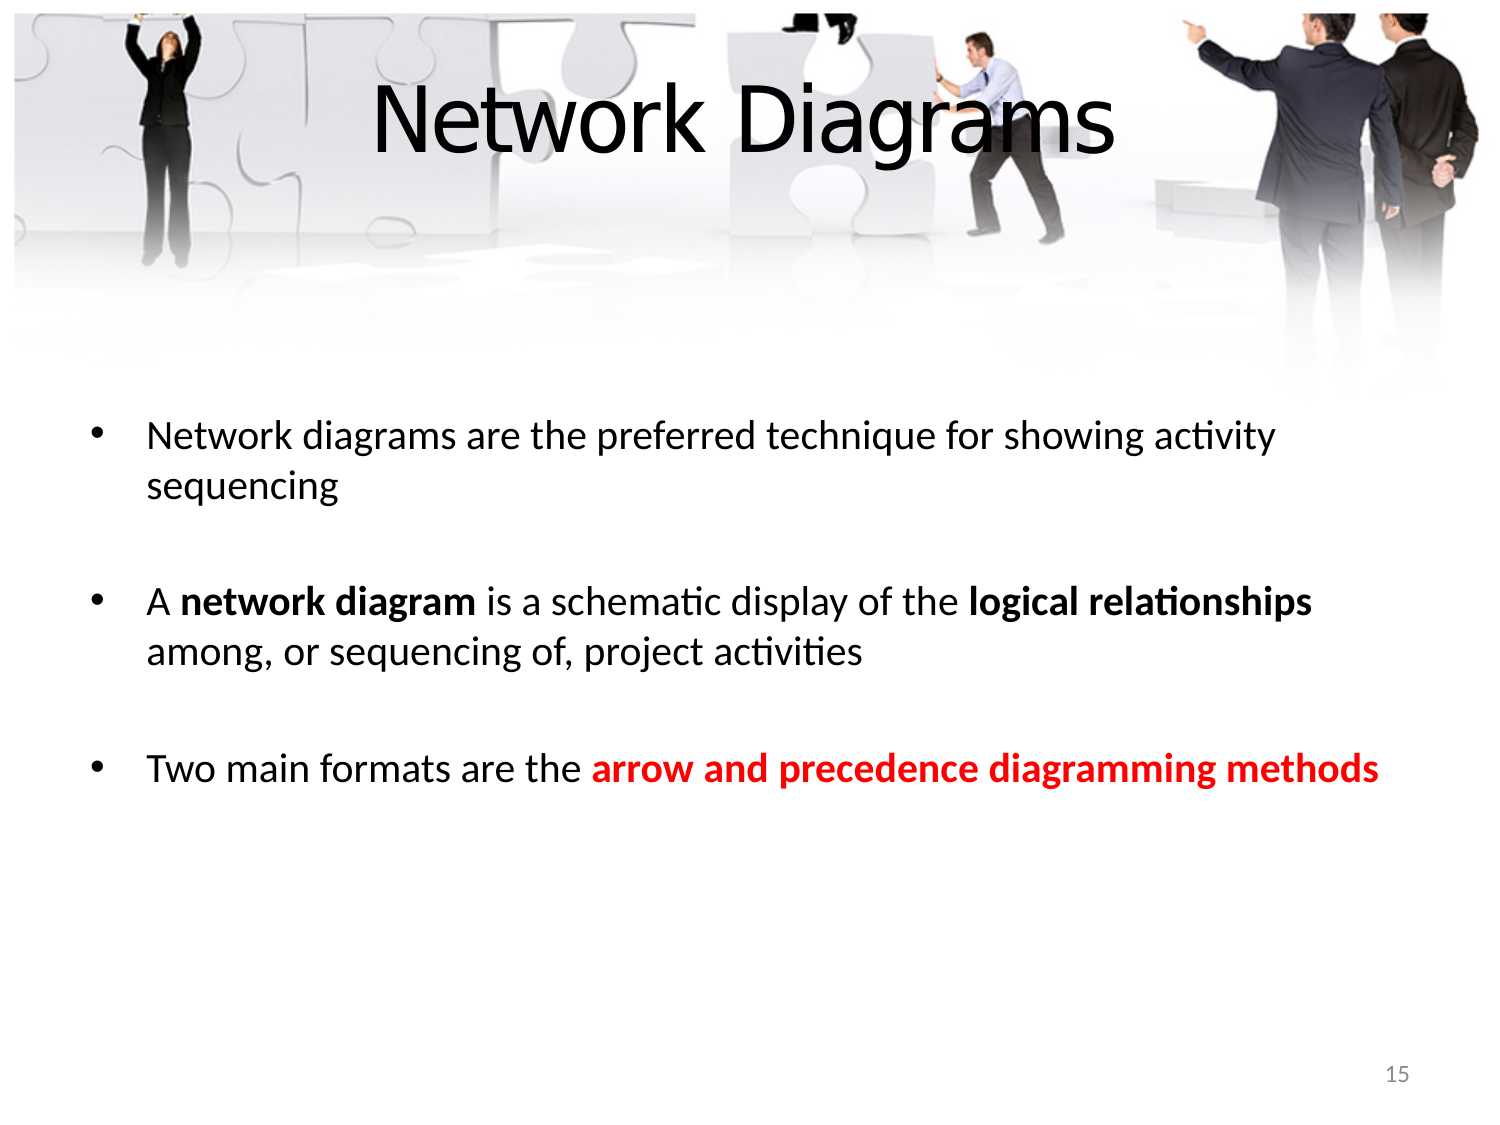

# Network Diagrams
Network diagrams are the preferred technique for showing activity sequencing

A network diagram is a schematic display of the logical relationships among, or sequencing of, project activities

Two main formats are the arrow and precedence diagramming methods
15